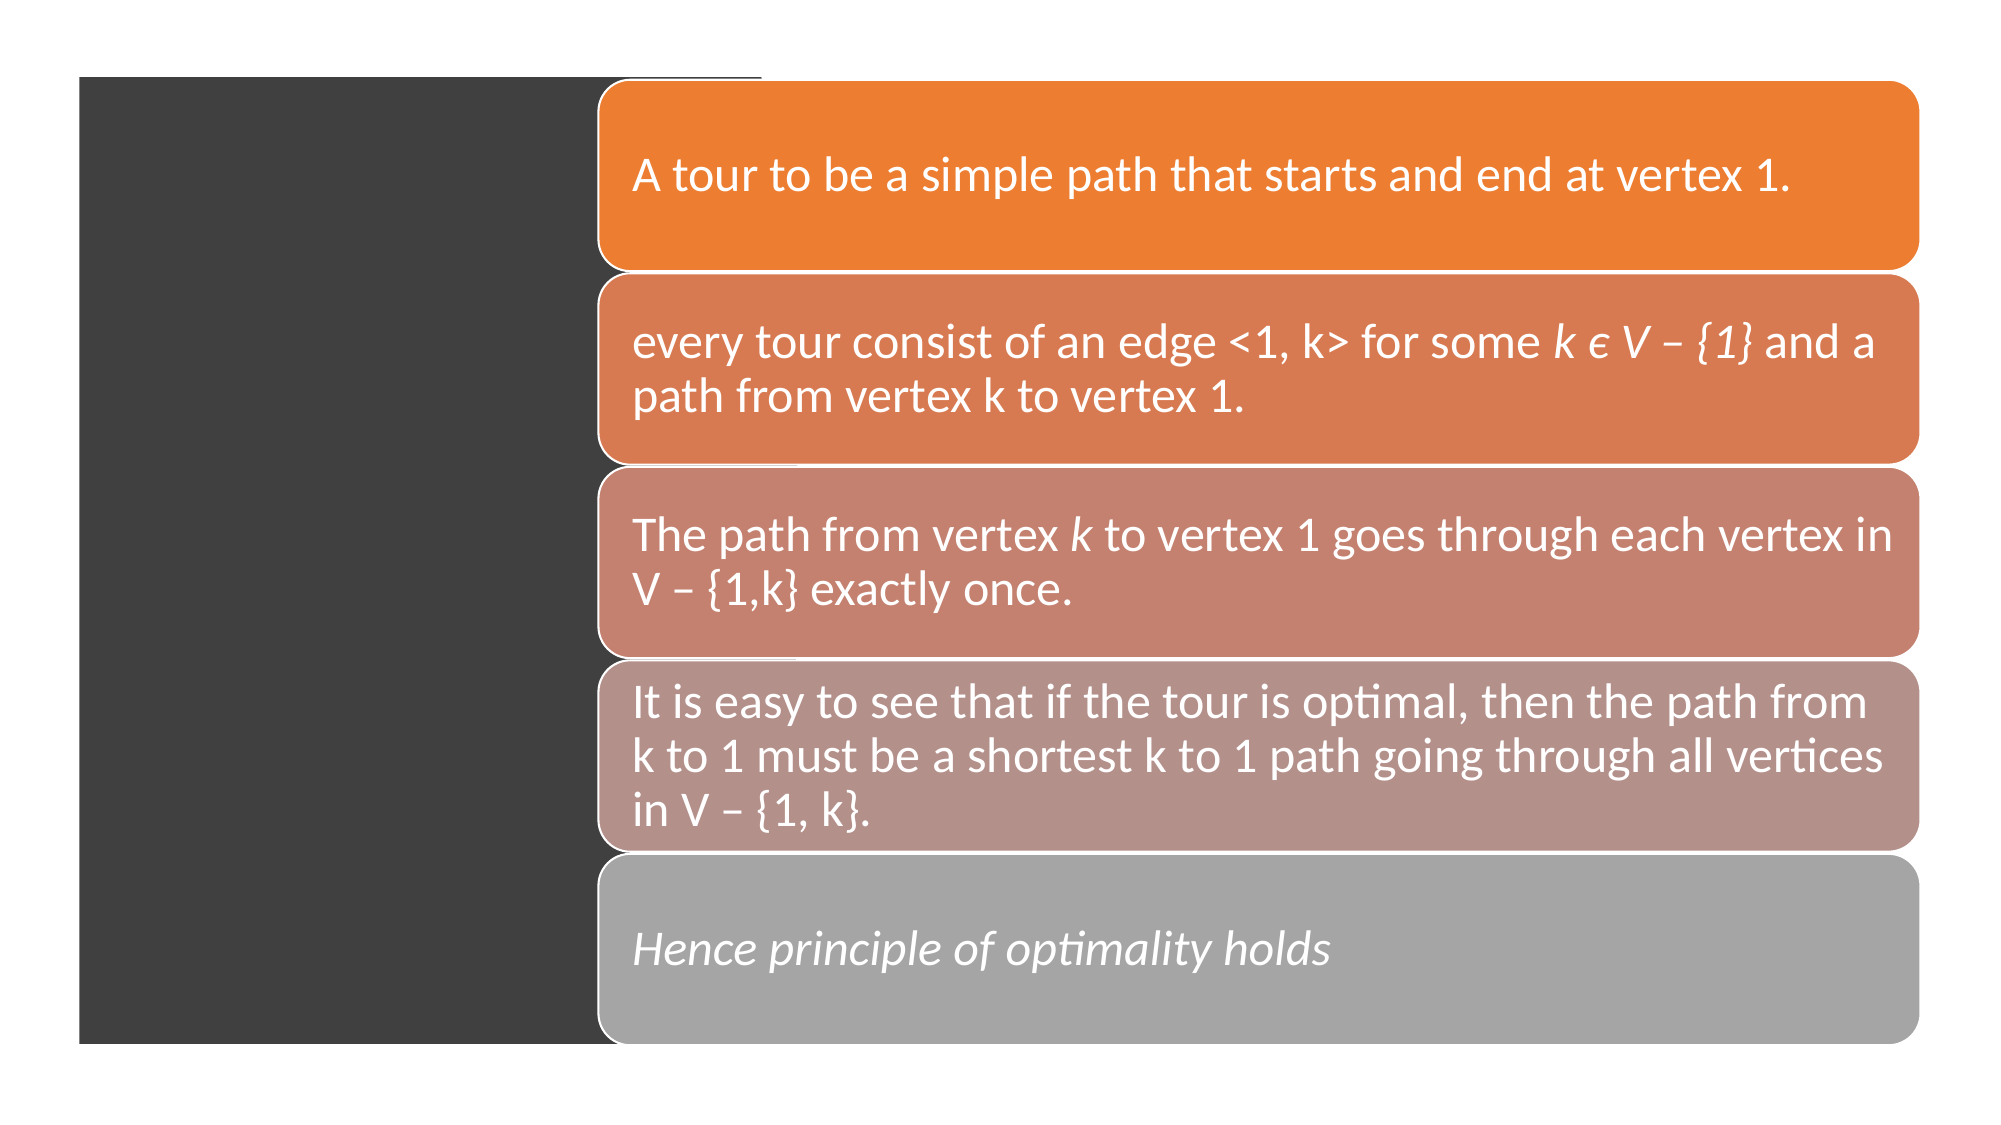

A tour to be a simple path that starts and end at vertex 1.
every tour consist of an edge <1, k> for some k є V – {1} and a path from vertex k to vertex 1.
The path from vertex k to vertex 1 goes through each vertex in V – {1,k} exactly once.
It is easy to see that if the tour is optimal, then the path from k to 1 must be a shortest k to 1 path going through all vertices in V – {1, k}.
Hence principle of optimality holds